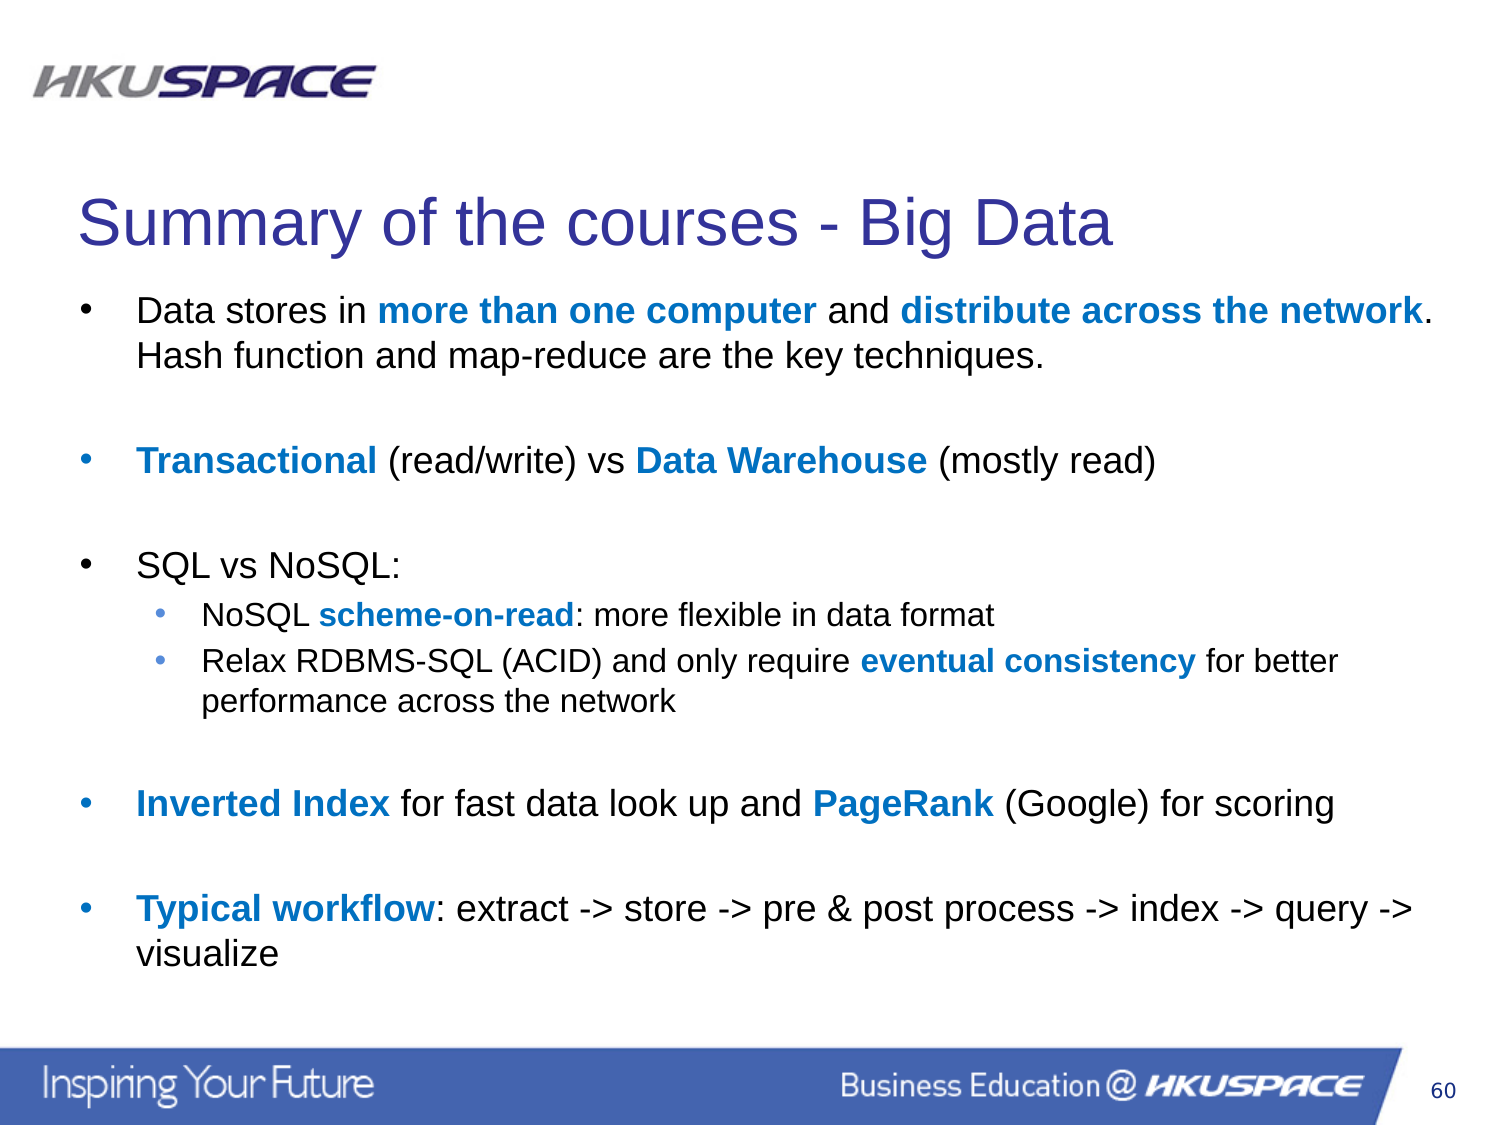

Summary of the courses - Big Data
Data stores in more than one computer and distribute across the network. Hash function and map-reduce are the key techniques.

Transactional (read/write) vs Data Warehouse (mostly read)

SQL vs NoSQL:
NoSQL scheme-on-read: more flexible in data format
Relax RDBMS-SQL (ACID) and only require eventual consistency for better performance across the network

Inverted Index for fast data look up and PageRank (Google) for scoring

Typical workflow: extract -> store -> pre & post process -> index -> query -> visualize

60